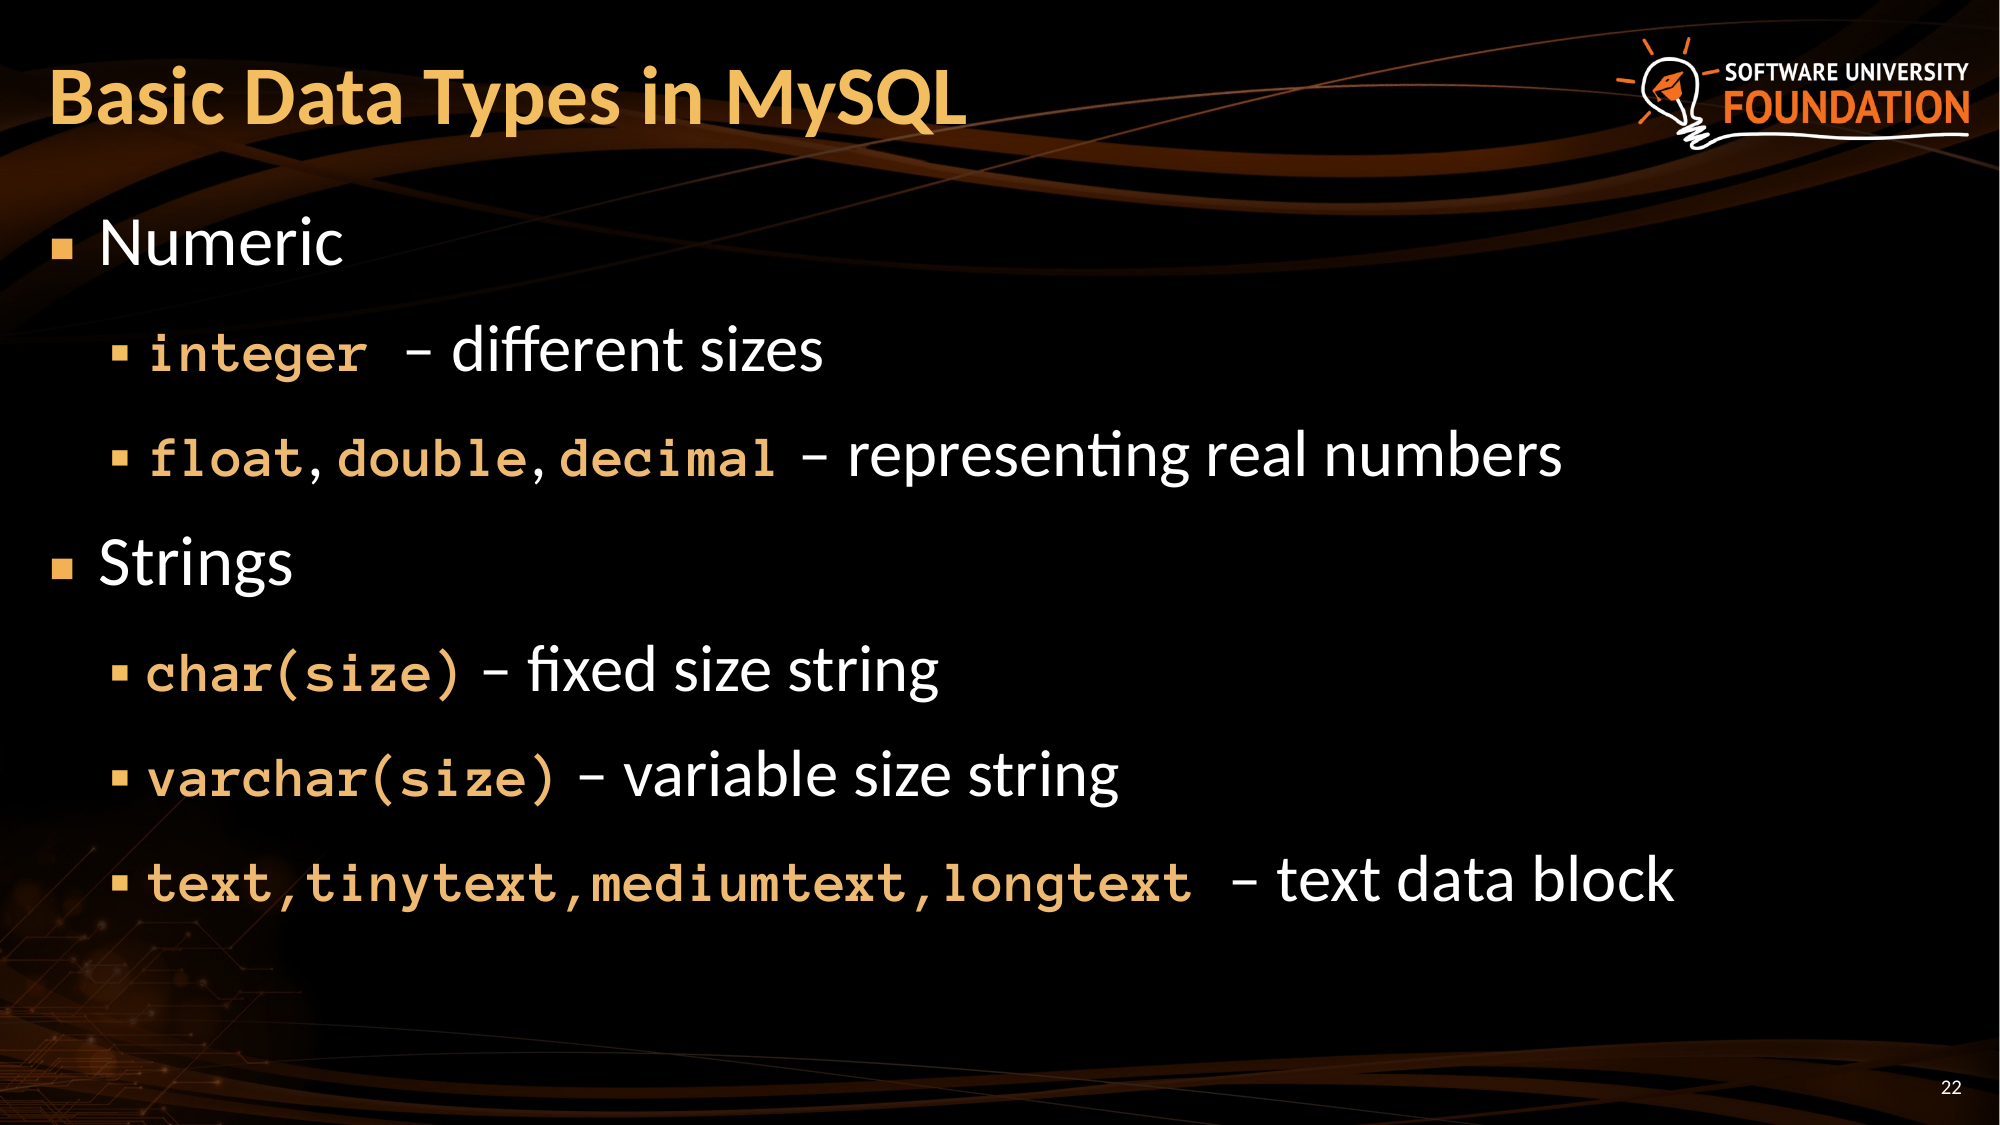

# Basic Data Types in MySQL
Numeric
integer – different sizes
float, double, decimal – representing real numbers
Strings
char(size) – fixed size string
varchar(size) – variable size string
text,tinytext,mediumtext,longtext – text data block
22